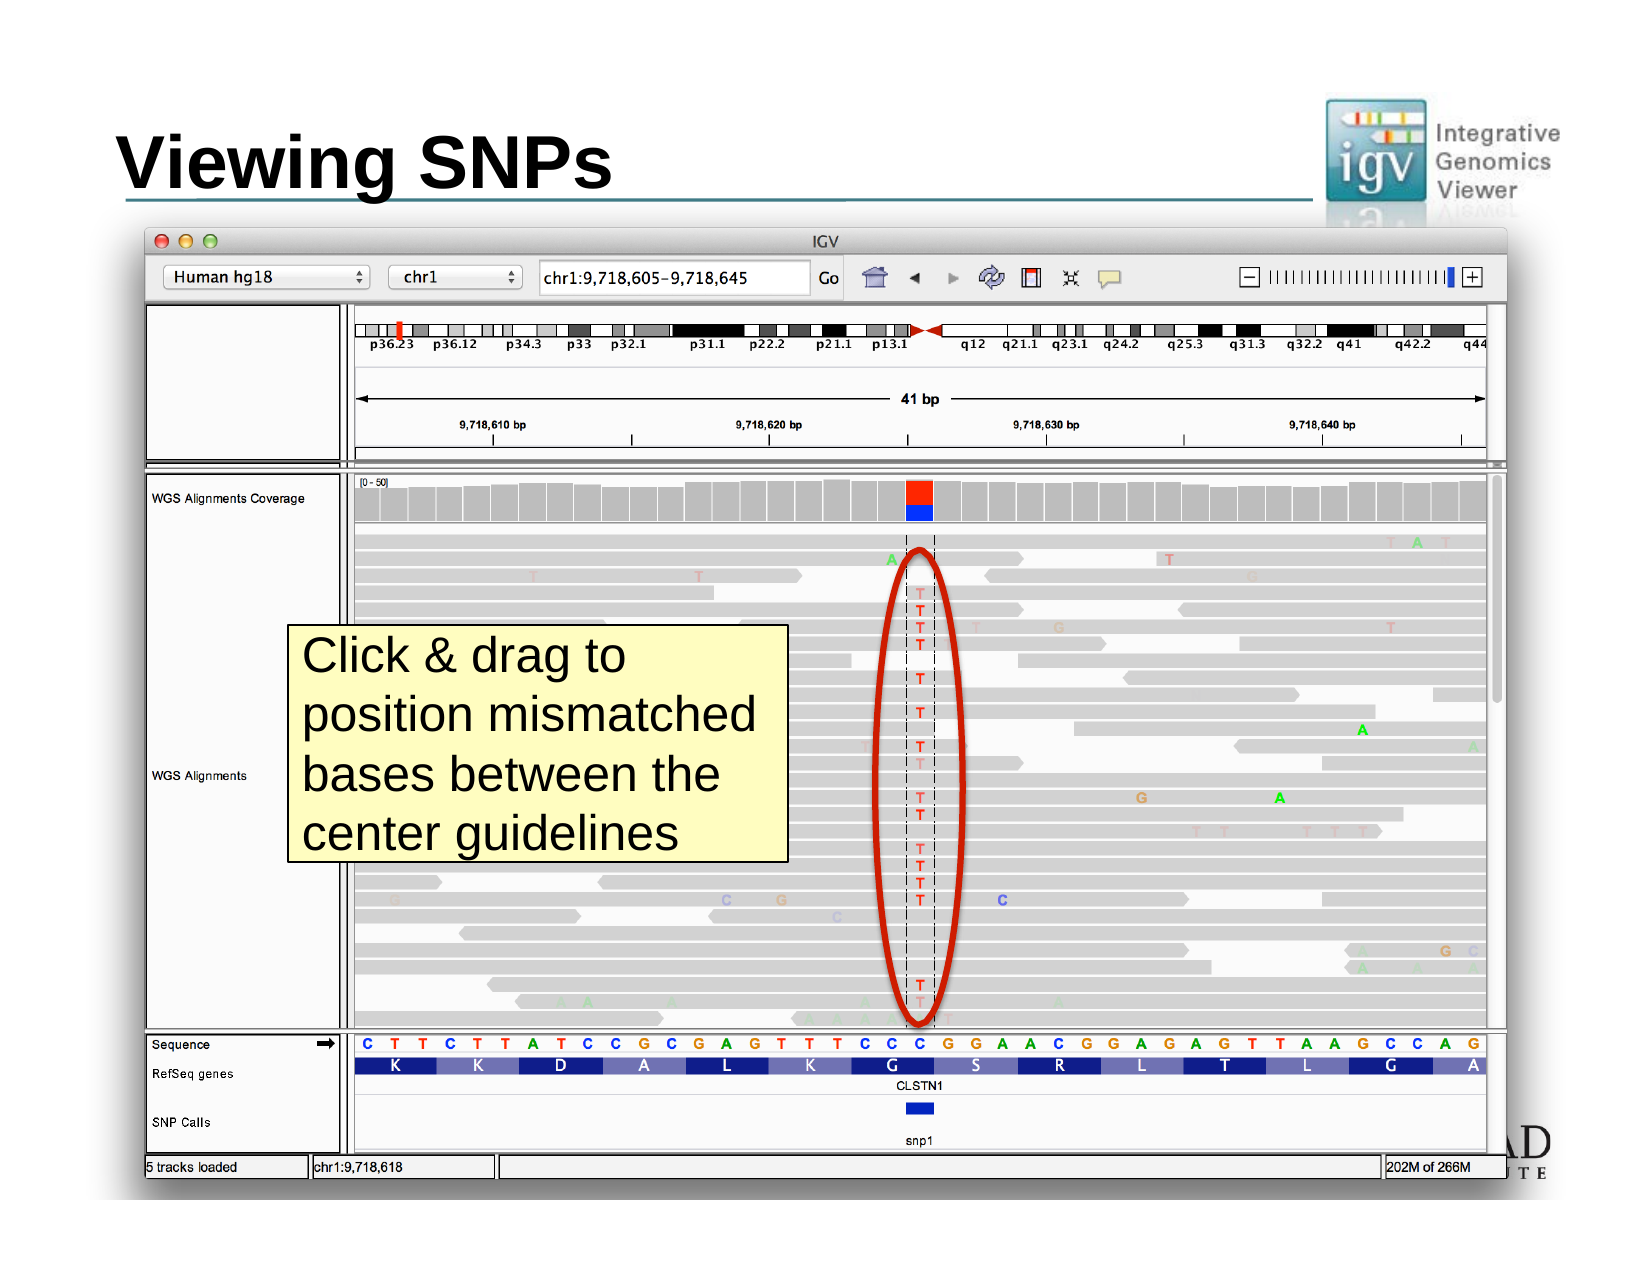

# Viewing SNPs

Click & drag to position mismatched bases between the center guidelines